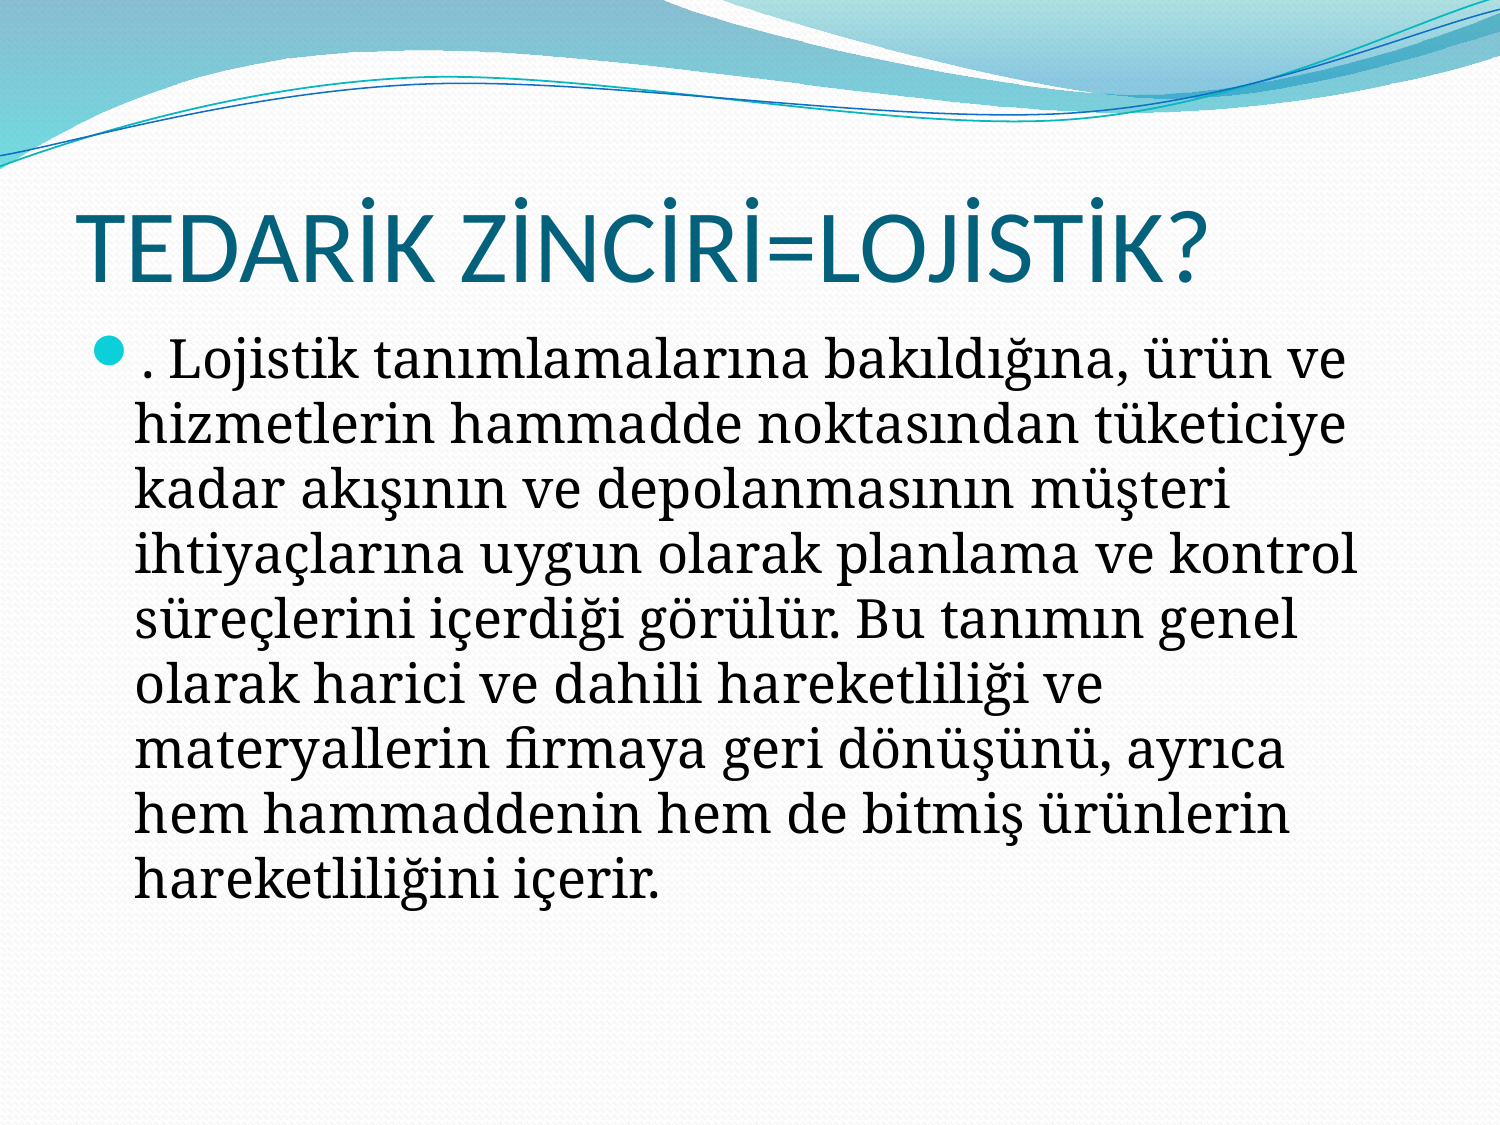

# TEDARİK ZİNCİRİ=LOJİSTİK?
. Lojistik tanımlamalarına bakıldığına, ürün ve hizmetlerin hammadde noktasından tüketiciye kadar akışının ve depolanmasının müşteri ihtiyaçlarına uygun olarak planlama ve kontrol süreçlerini içerdiği görülür. Bu tanımın genel olarak harici ve dahili hareketliliği ve materyallerin firmaya geri dönüşünü, ayrıca hem hammaddenin hem de bitmiş ürünlerin hareketliliğini içerir.